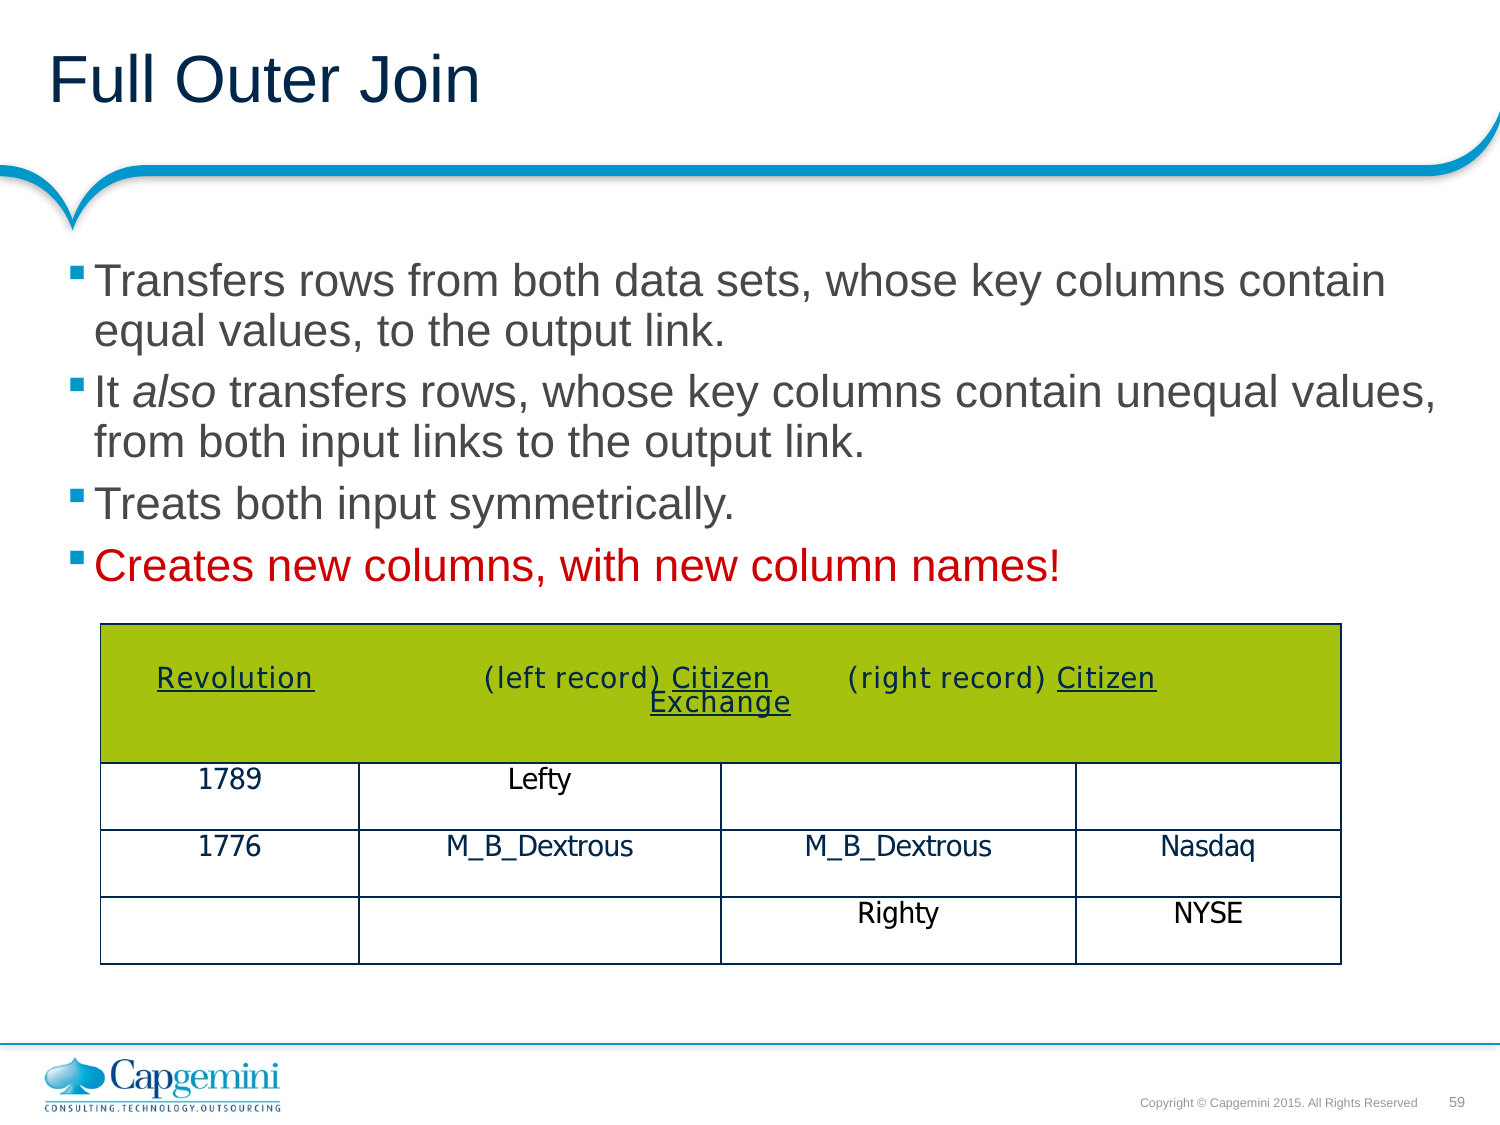

# Full Outer Join
Transfers rows from both data sets, whose key columns contain equal values, to the output link.
It also transfers rows, whose key columns contain unequal values, from both input links to the output link.
Treats both input symmetrically.
Creates new columns, with new column names!

| Revolution (left record) Citizen (right record) Citizen Exchange |  |  |  |
| --- | --- | --- | --- |
| 1789 | Lefty |  |  |
| 1776 | M\_B\_Dextrous | M\_B\_Dextrous | Nasdaq |
|  |  | Righty | NYSE |